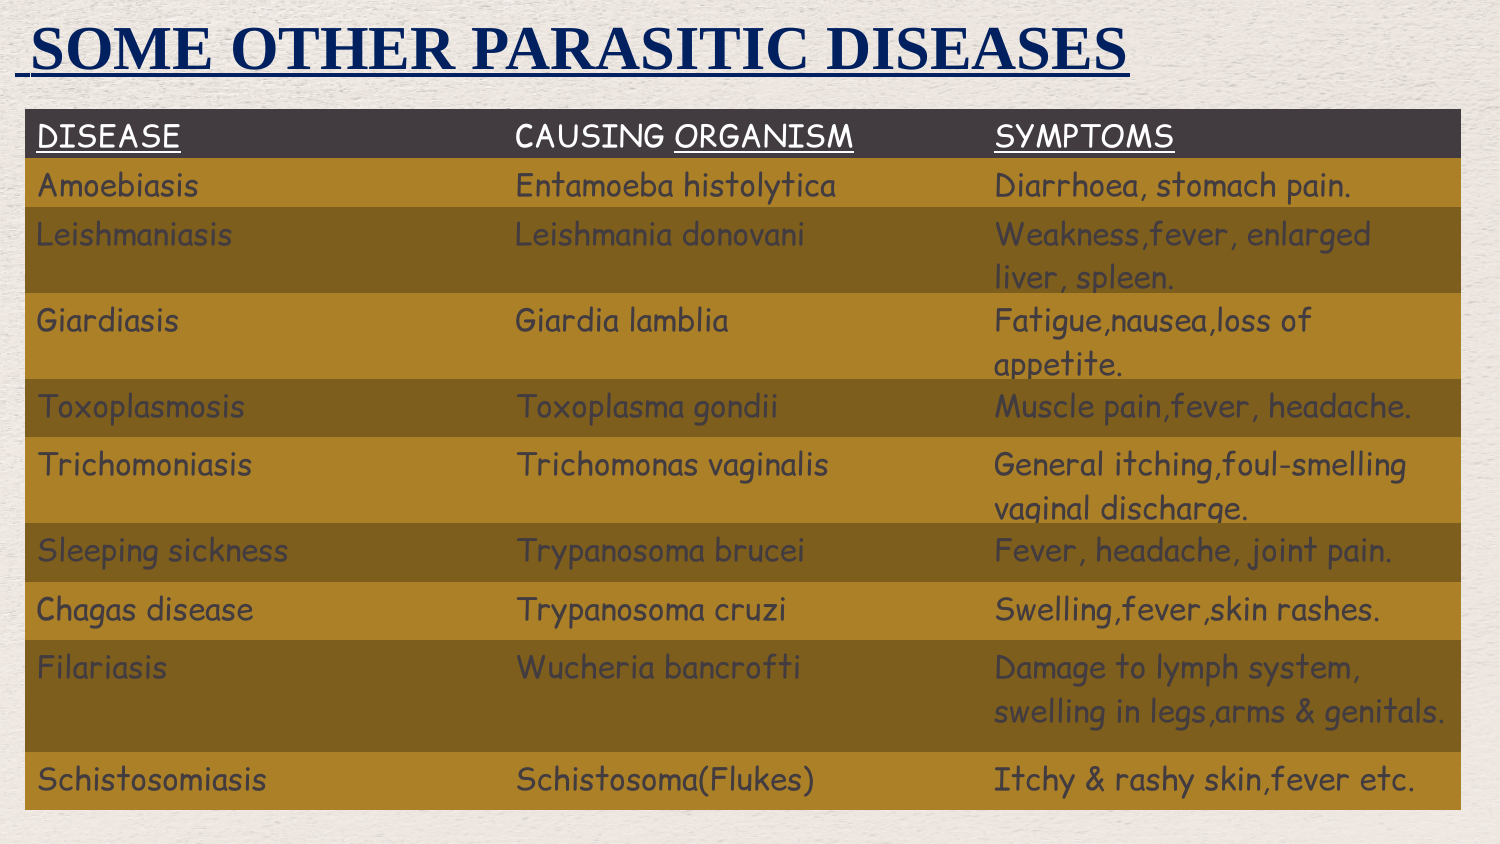

SOME OTHER PARASITIC DISEASES
| DISEASE | CAUSING ORGANISM | SYMPTOMS |
| --- | --- | --- |
| Amoebiasis | Entamoeba histolytica | Diarrhoea, stomach pain. |
| Leishmaniasis | Leishmania donovani | Weakness,fever, enlarged liver, spleen. |
| Giardiasis | Giardia lamblia | Fatigue,nausea,loss of appetite. |
| Toxoplasmosis | Toxoplasma gondii | Muscle pain,fever, headache. |
| Trichomoniasis | Trichomonas vaginalis | General itching,foul-smelling vaginal discharge. |
| Sleeping sickness | Trypanosoma brucei | Fever, headache, joint pain. |
| Chagas disease | Trypanosoma cruzi | Swelling,fever,skin rashes. |
| Filariasis | Wucheria bancrofti | Damage to lymph system, swelling in legs,arms & genitals. |
| Schistosomiasis | Schistosoma(Flukes) | Itchy & rashy skin,fever etc. |